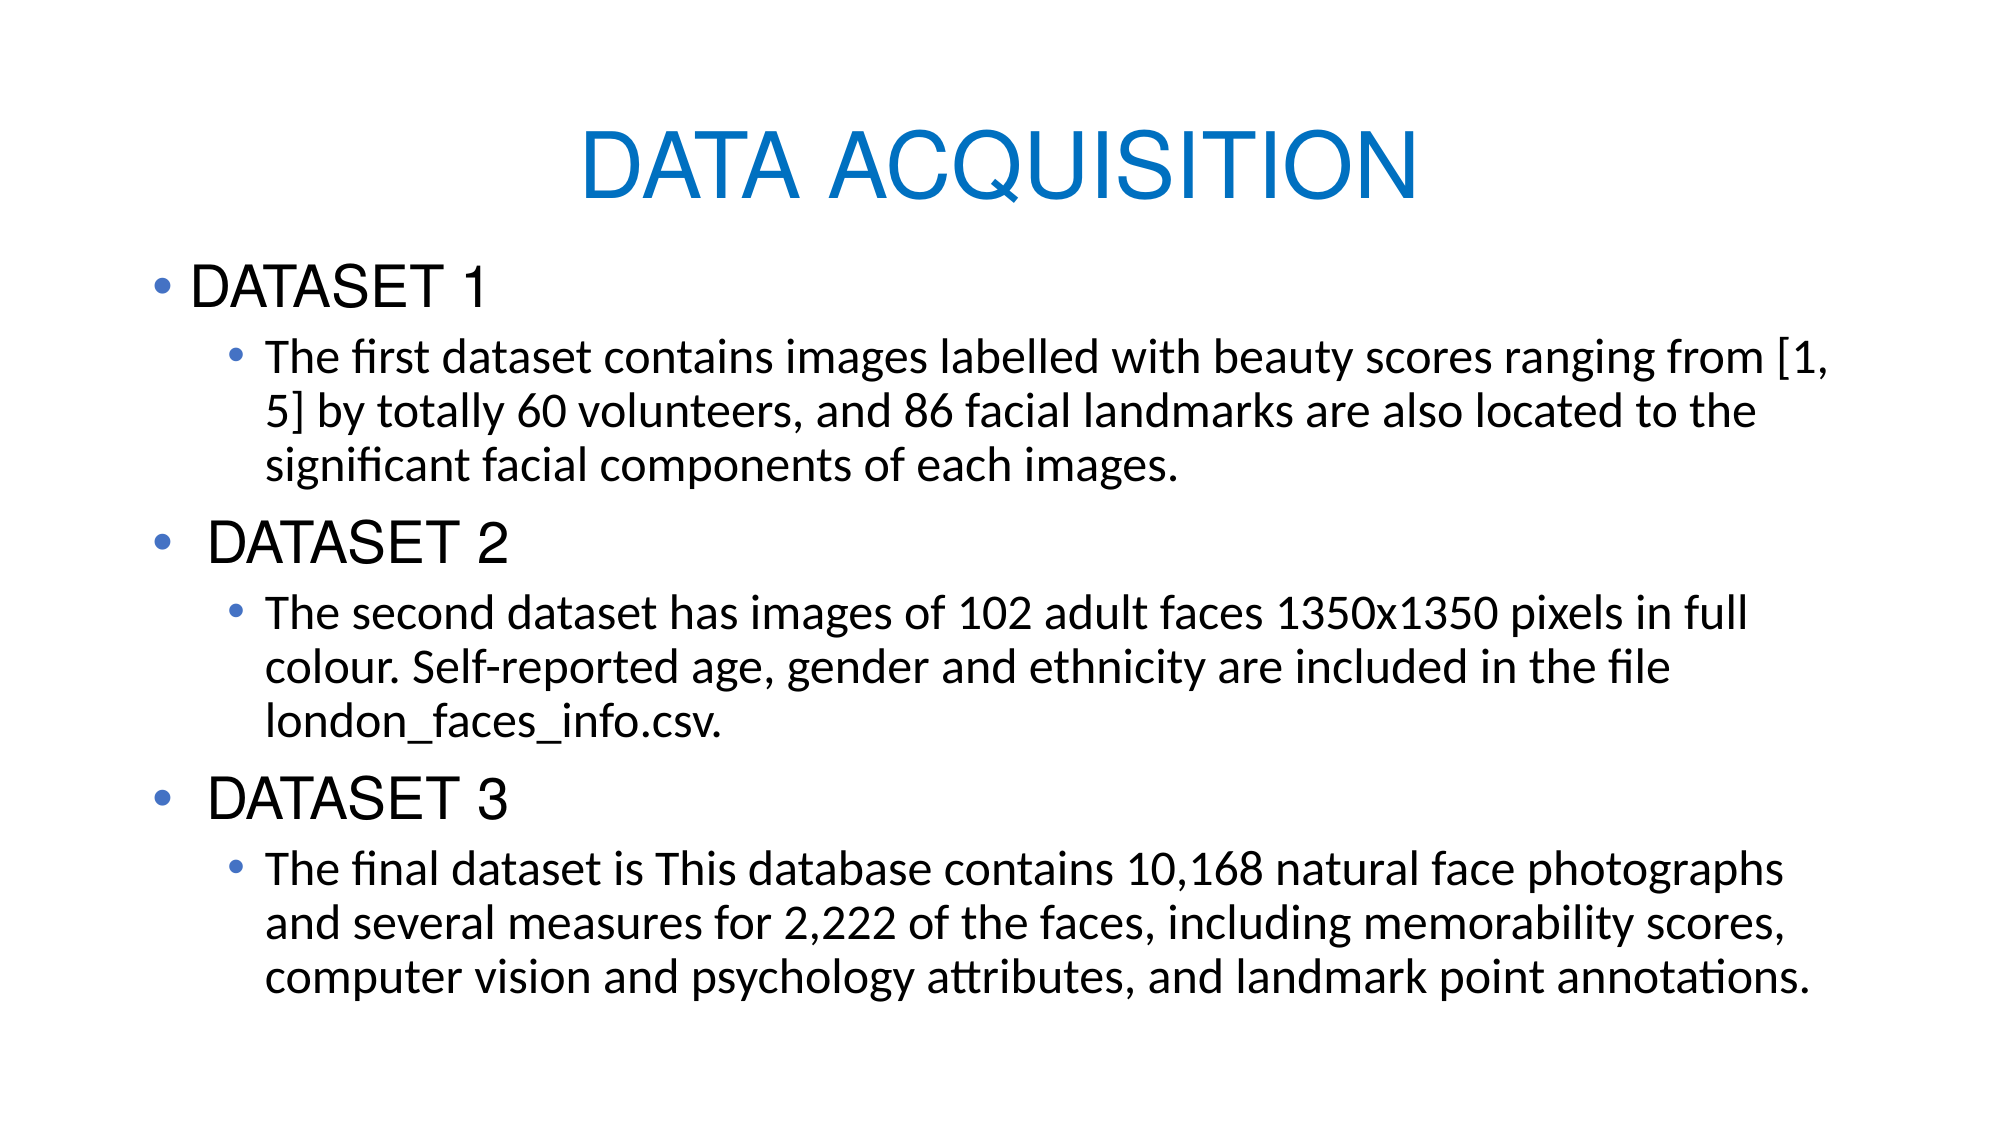

# DATA ACQUISITION
DATASET 1
The first dataset contains images labelled with beauty scores ranging from [1, 5] by totally 60 volunteers, and 86 facial landmarks are also located to the significant facial components of each images.
 DATASET 2
The second dataset has images of 102 adult faces 1350x1350 pixels in full colour. Self-reported age, gender and ethnicity are included in the file london_faces_info.csv.
 DATASET 3
The final dataset is This database contains 10,168 natural face photographs and several measures for 2,222 of the faces, including memorability scores, computer vision and psychology attributes, and landmark point annotations.